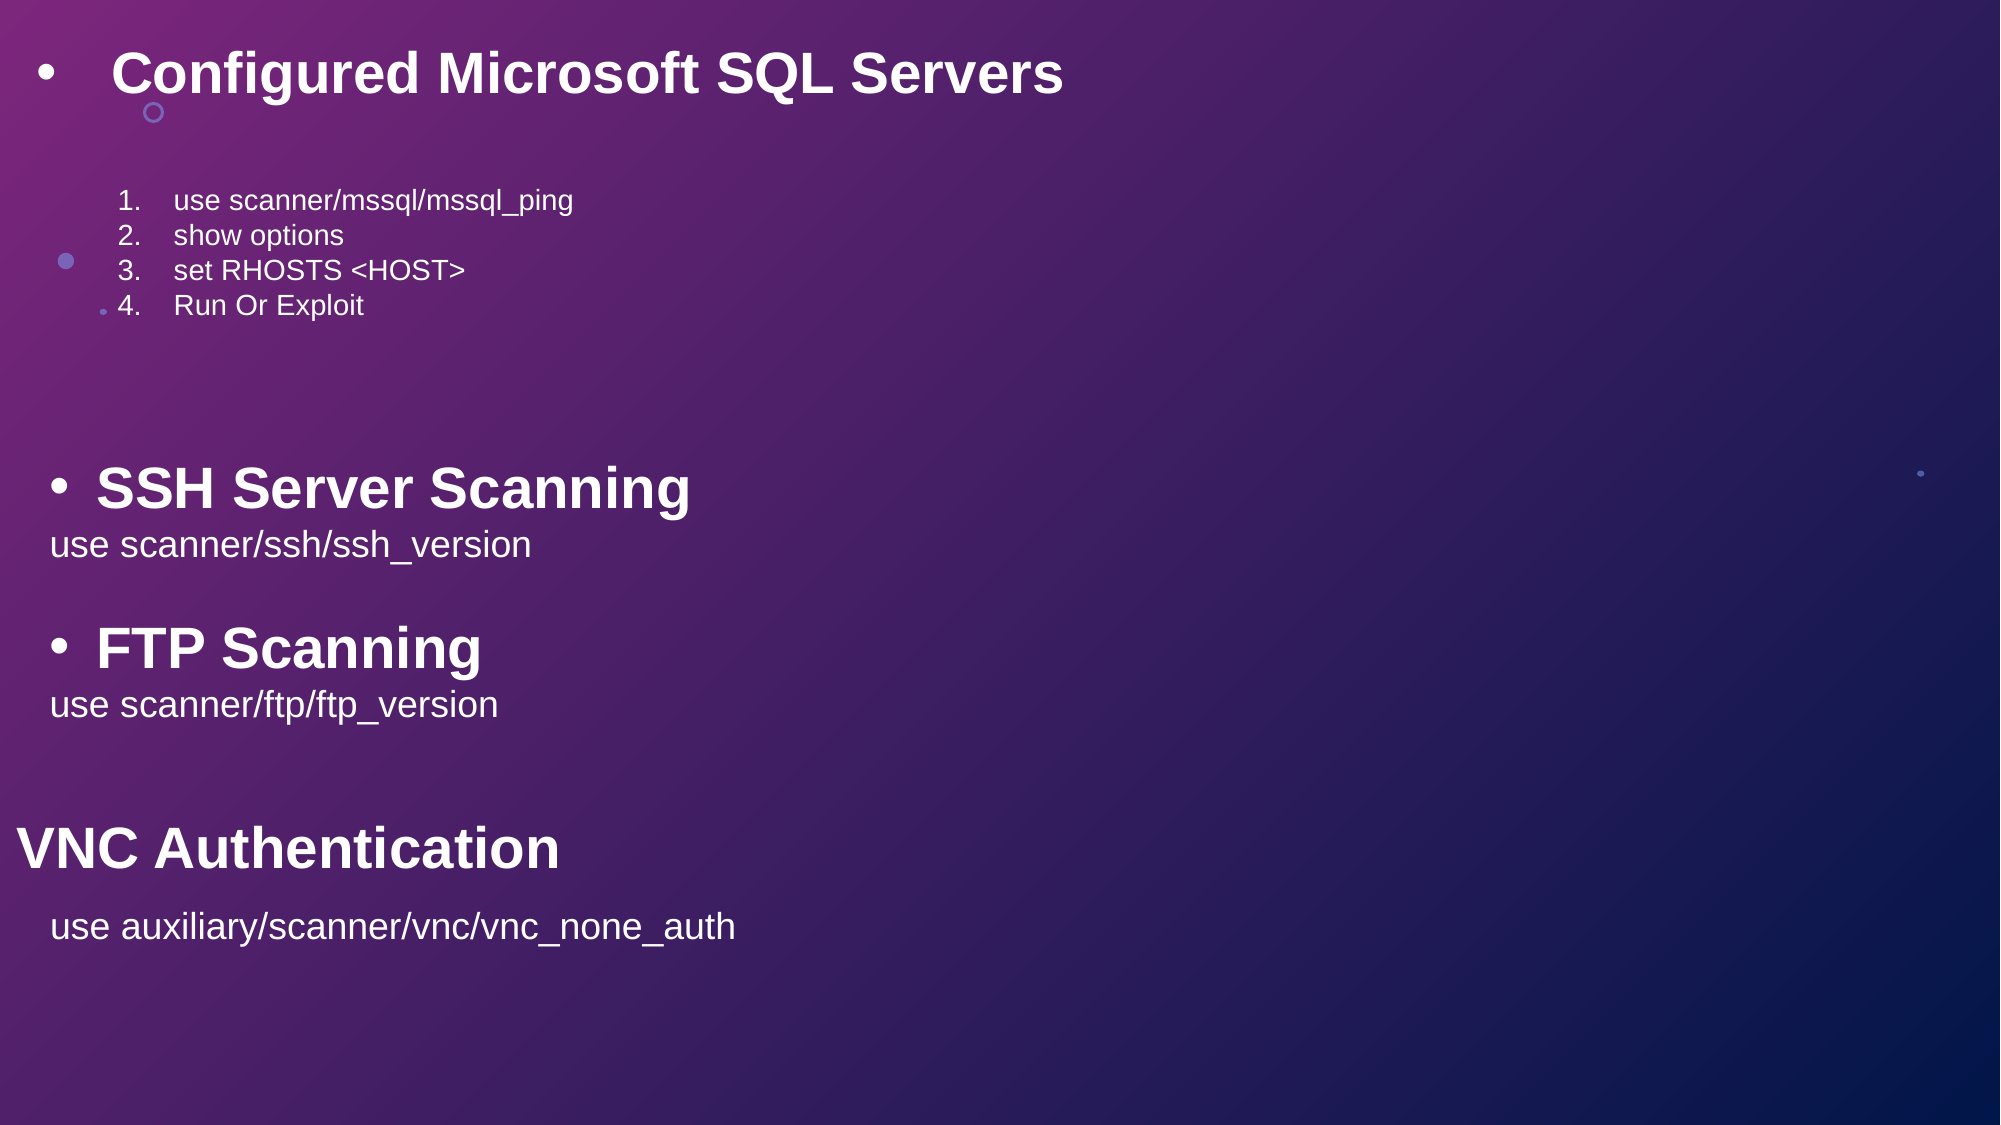

# Configured Microsoft SQL Servers
use scanner/mssql/mssql_ping
show options
set RHOSTS <HOST>
Run Or Exploit

SSH Server Scanning
use scanner/ssh/ssh_version

FTP Scanning
use scanner/ftp/ftp_version
VNC Authentication
use auxiliary/scanner/vnc/vnc_none_auth